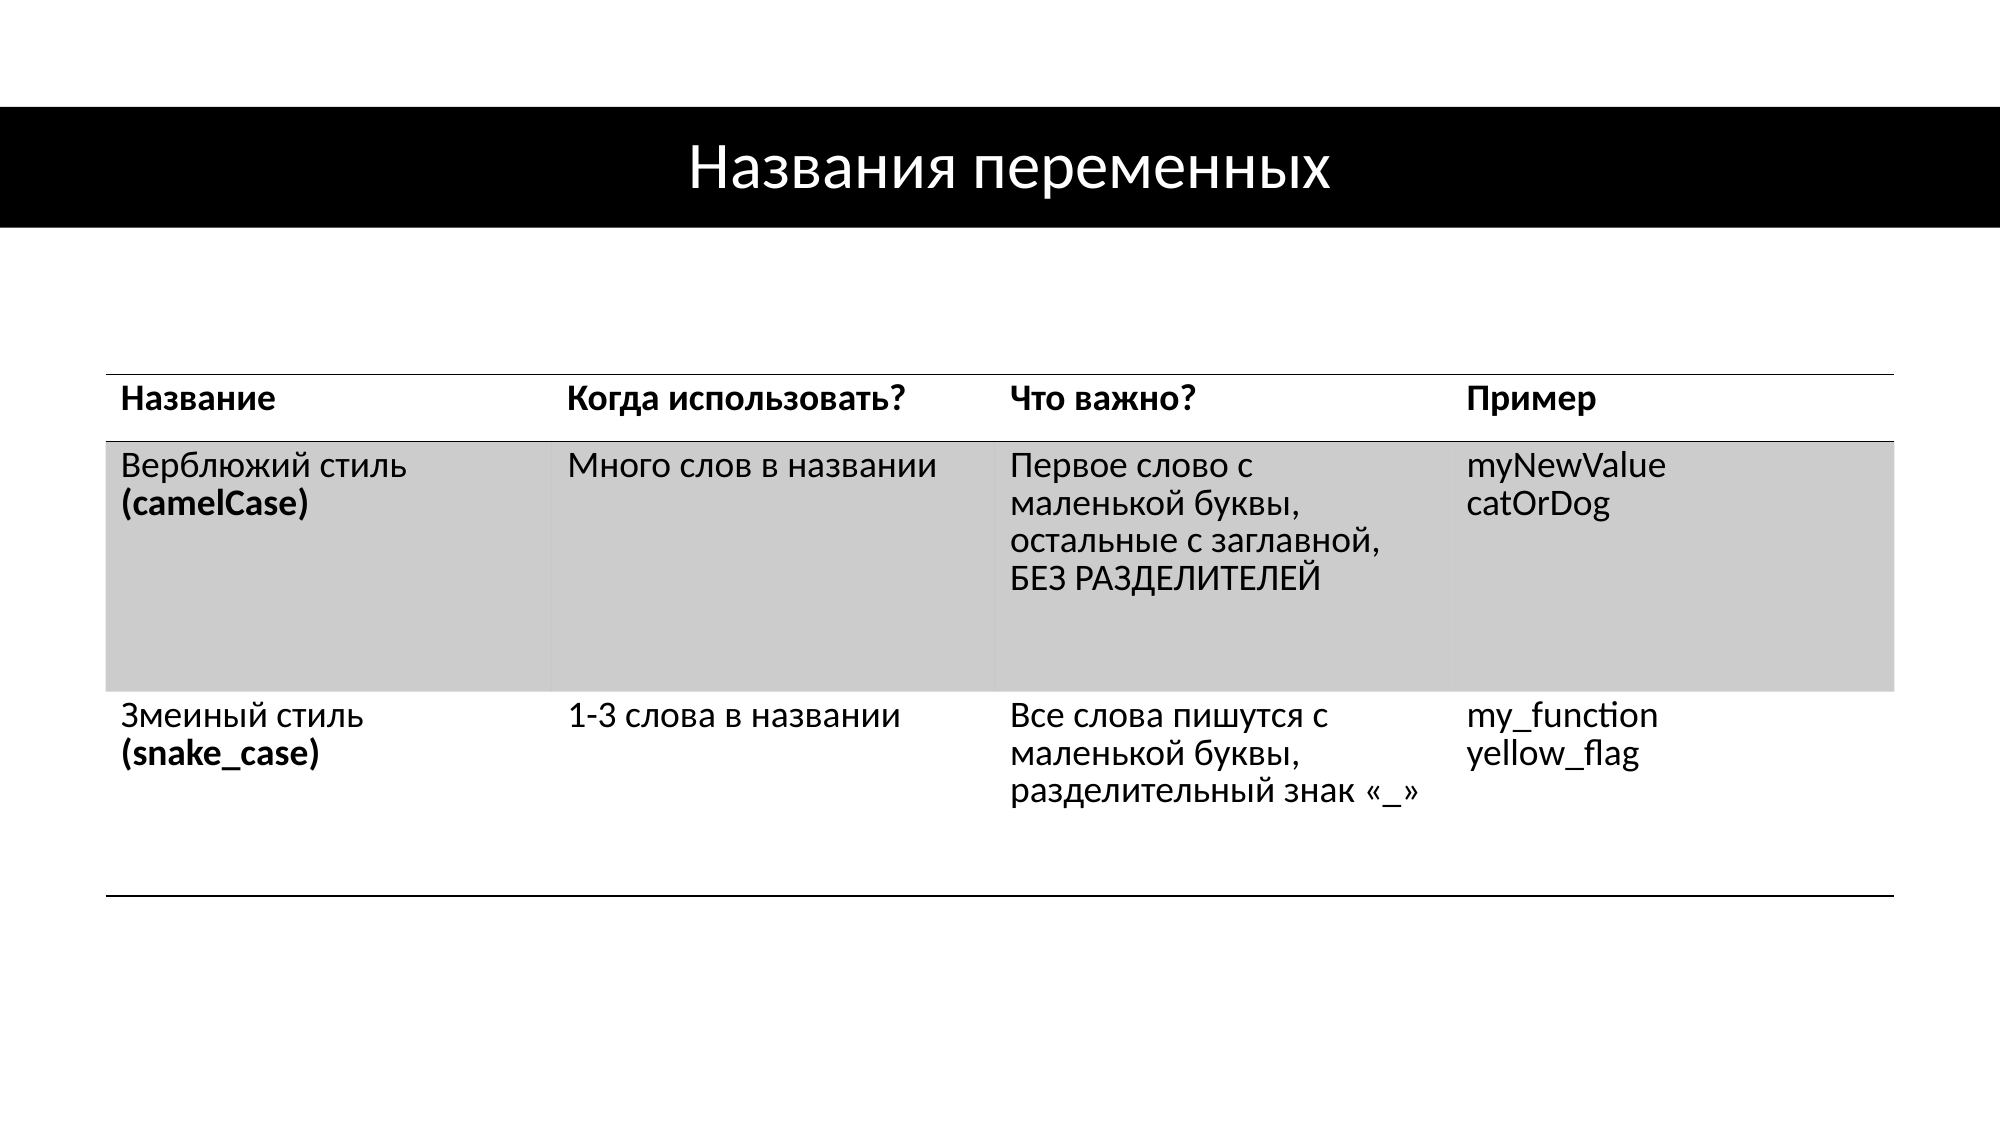

# Названия переменных

| Название | Когда использовать? | Что важно? | Пример |
| --- | --- | --- | --- |
| Верблюжий стиль (camelCase) | Много слов в названии | Первое слово с маленькой буквы, остальные с заглавной, БЕЗ РАЗДЕЛИТЕЛЕЙ | myNewValue catOrDog |
| Змеиный стиль (snake\_case) | 1-3 слова в названии | Все слова пишутся с маленькой буквы, разделительный знак «\_» | my\_function yellow\_flag |